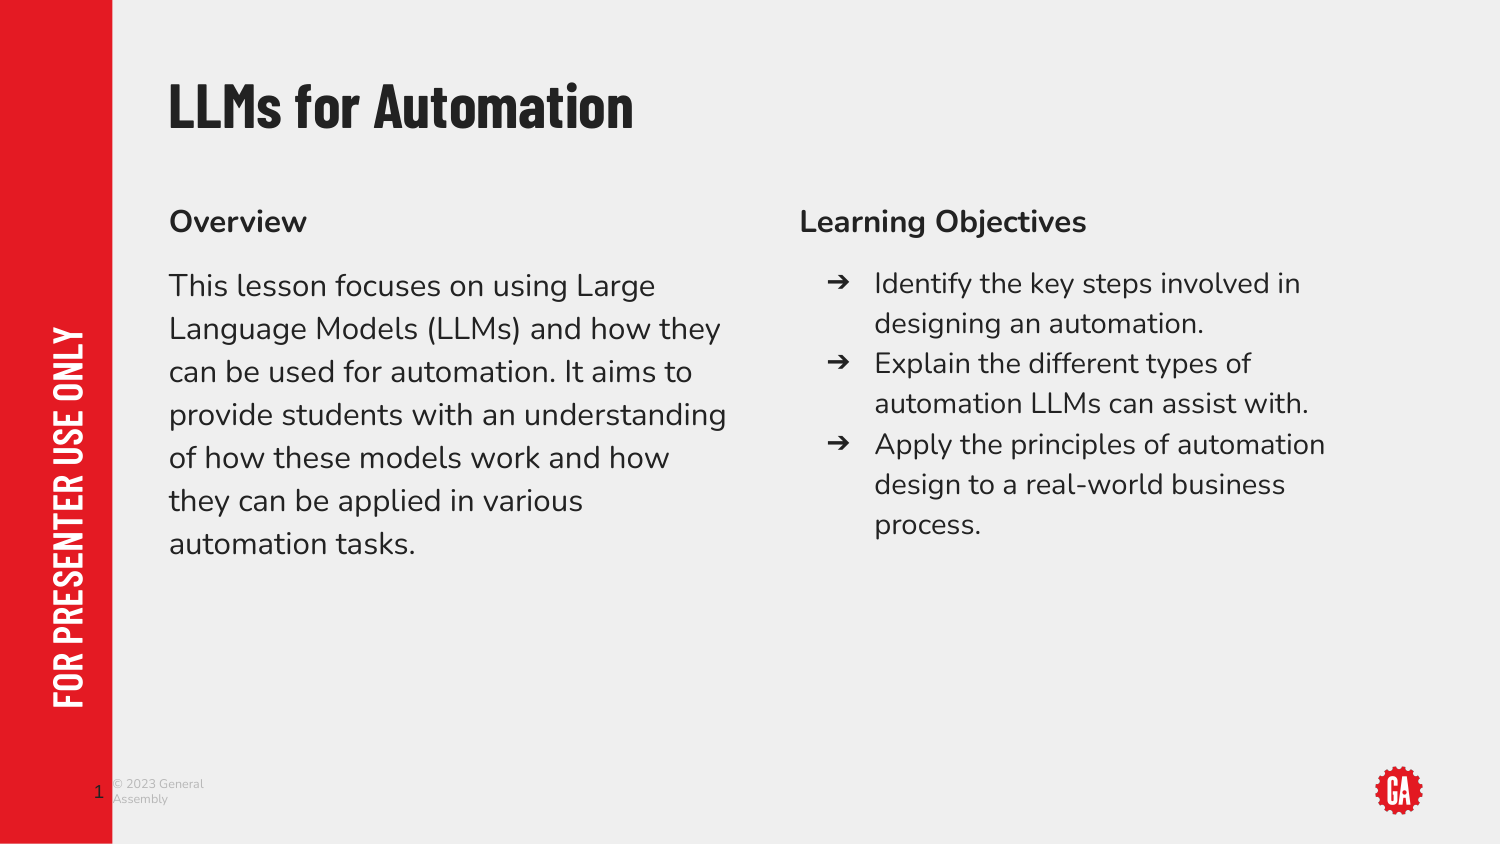

# LLMs for Automation
Overview
This lesson focuses on using Large Language Models (LLMs) and how they can be used for automation. It aims to provide students with an understanding of how these models work and how they can be applied in various automation tasks.

Learning Objectives
Identify the key steps involved in designing an automation.
Explain the different types of automation LLMs can assist with.
Apply the principles of automation design to a real-world business process.

1